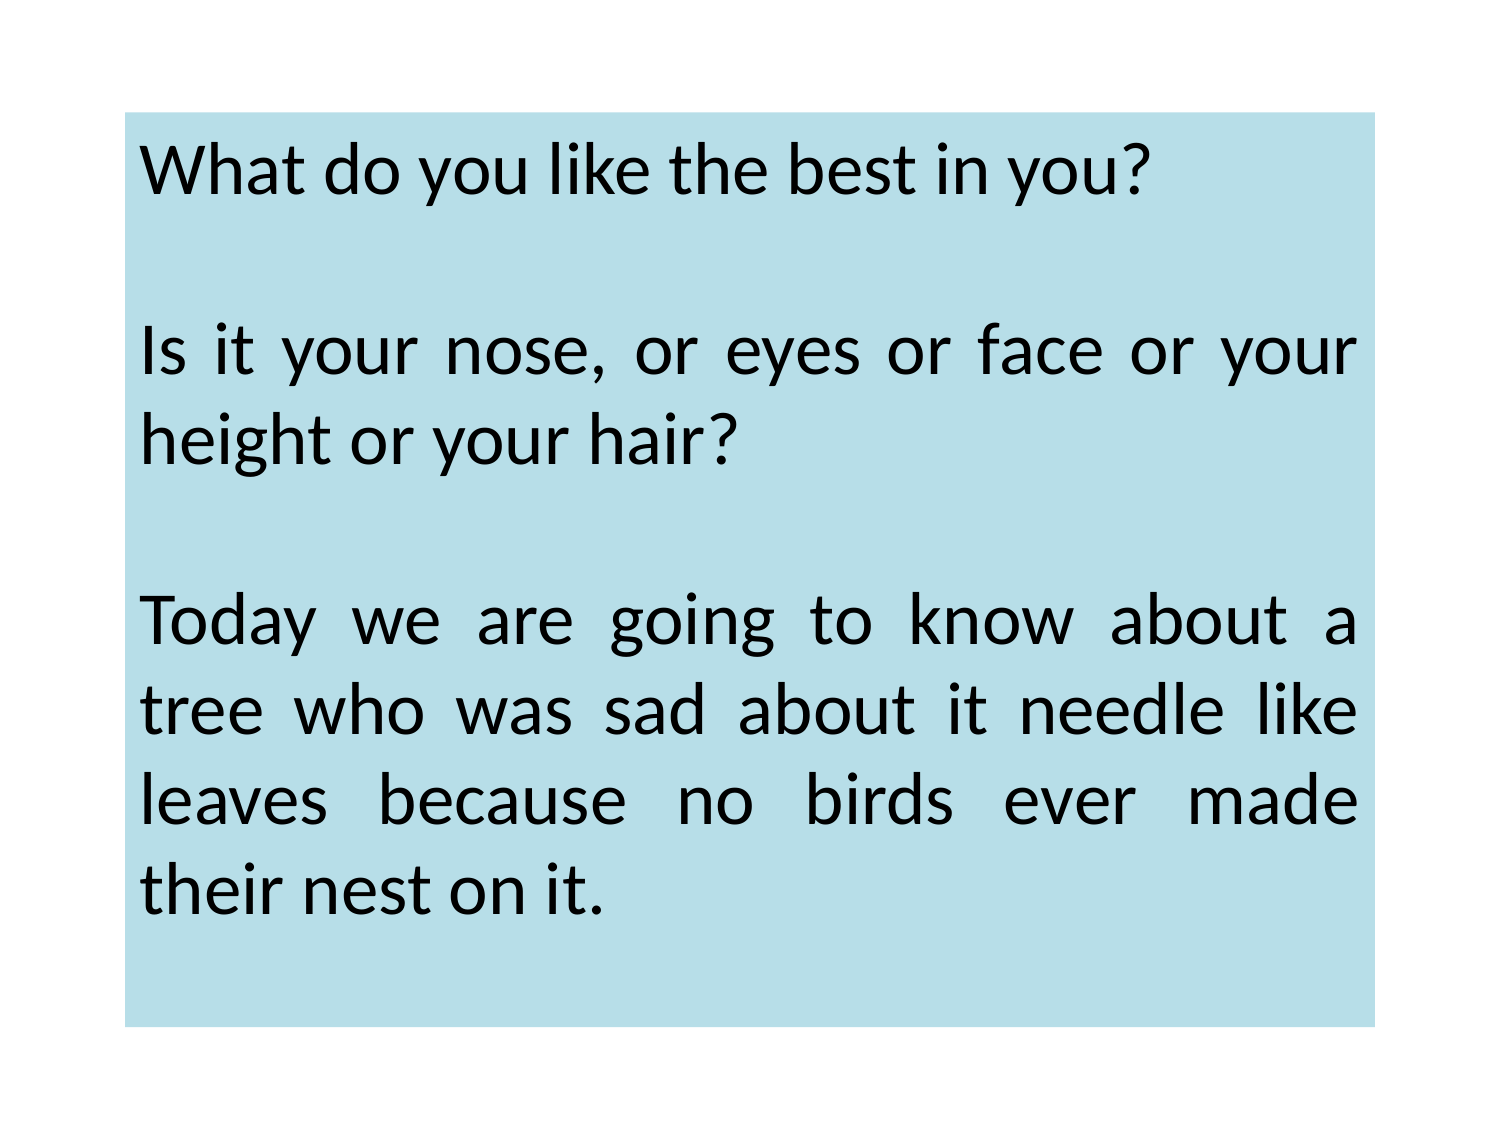

What do you like the best in you?

Is it your nose, or eyes or face or your height or your hair?

Today we are going to know about a tree who was sad about it needle like leaves because no birds ever made their nest on it.